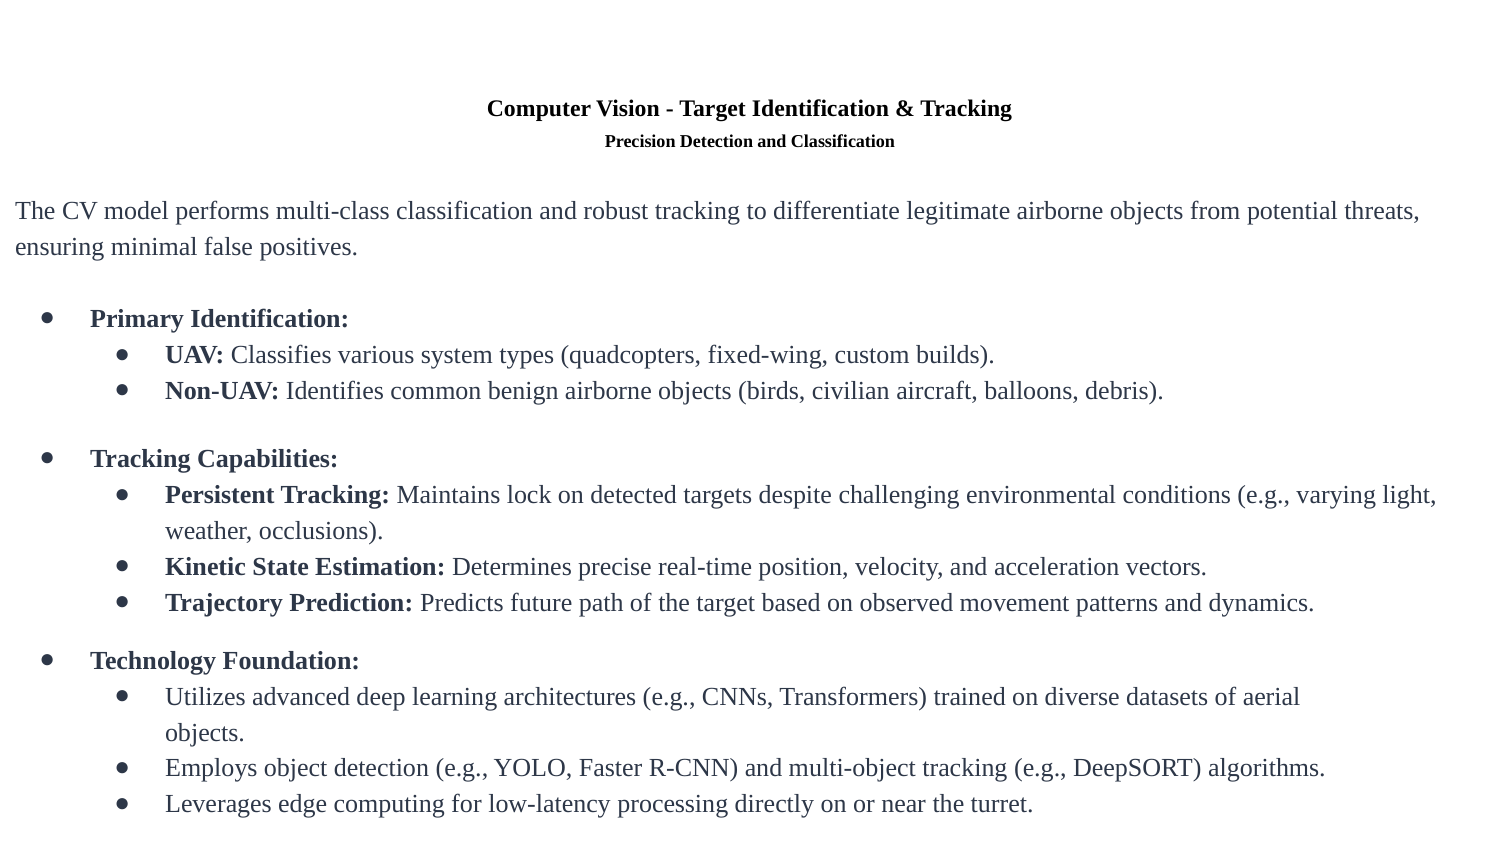

# Computer Vision - Target Identification & Tracking
Precision Detection and Classification

The CV model performs multi-class classification and robust tracking to differentiate legitimate airborne objects from potential threats, ensuring minimal false positives.

Primary Identification:
UAV: Classifies various system types (quadcopters, fixed-wing, custom builds).
Non-UAV: Identifies common benign airborne objects (birds, civilian aircraft, balloons, debris).

Tracking Capabilities:
Persistent Tracking: Maintains lock on detected targets despite challenging environmental conditions (e.g., varying light, weather, occlusions).
Kinetic State Estimation: Determines precise real-time position, velocity, and acceleration vectors.
Trajectory Prediction: Predicts future path of the target based on observed movement patterns and dynamics.
Technology Foundation:
Utilizes advanced deep learning architectures (e.g., CNNs, Transformers) trained on diverse datasets of aerial objects.
Employs object detection (e.g., YOLO, Faster R-CNN) and multi-object tracking (e.g., DeepSORT) algorithms.
Leverages edge computing for low-latency processing directly on or near the turret.